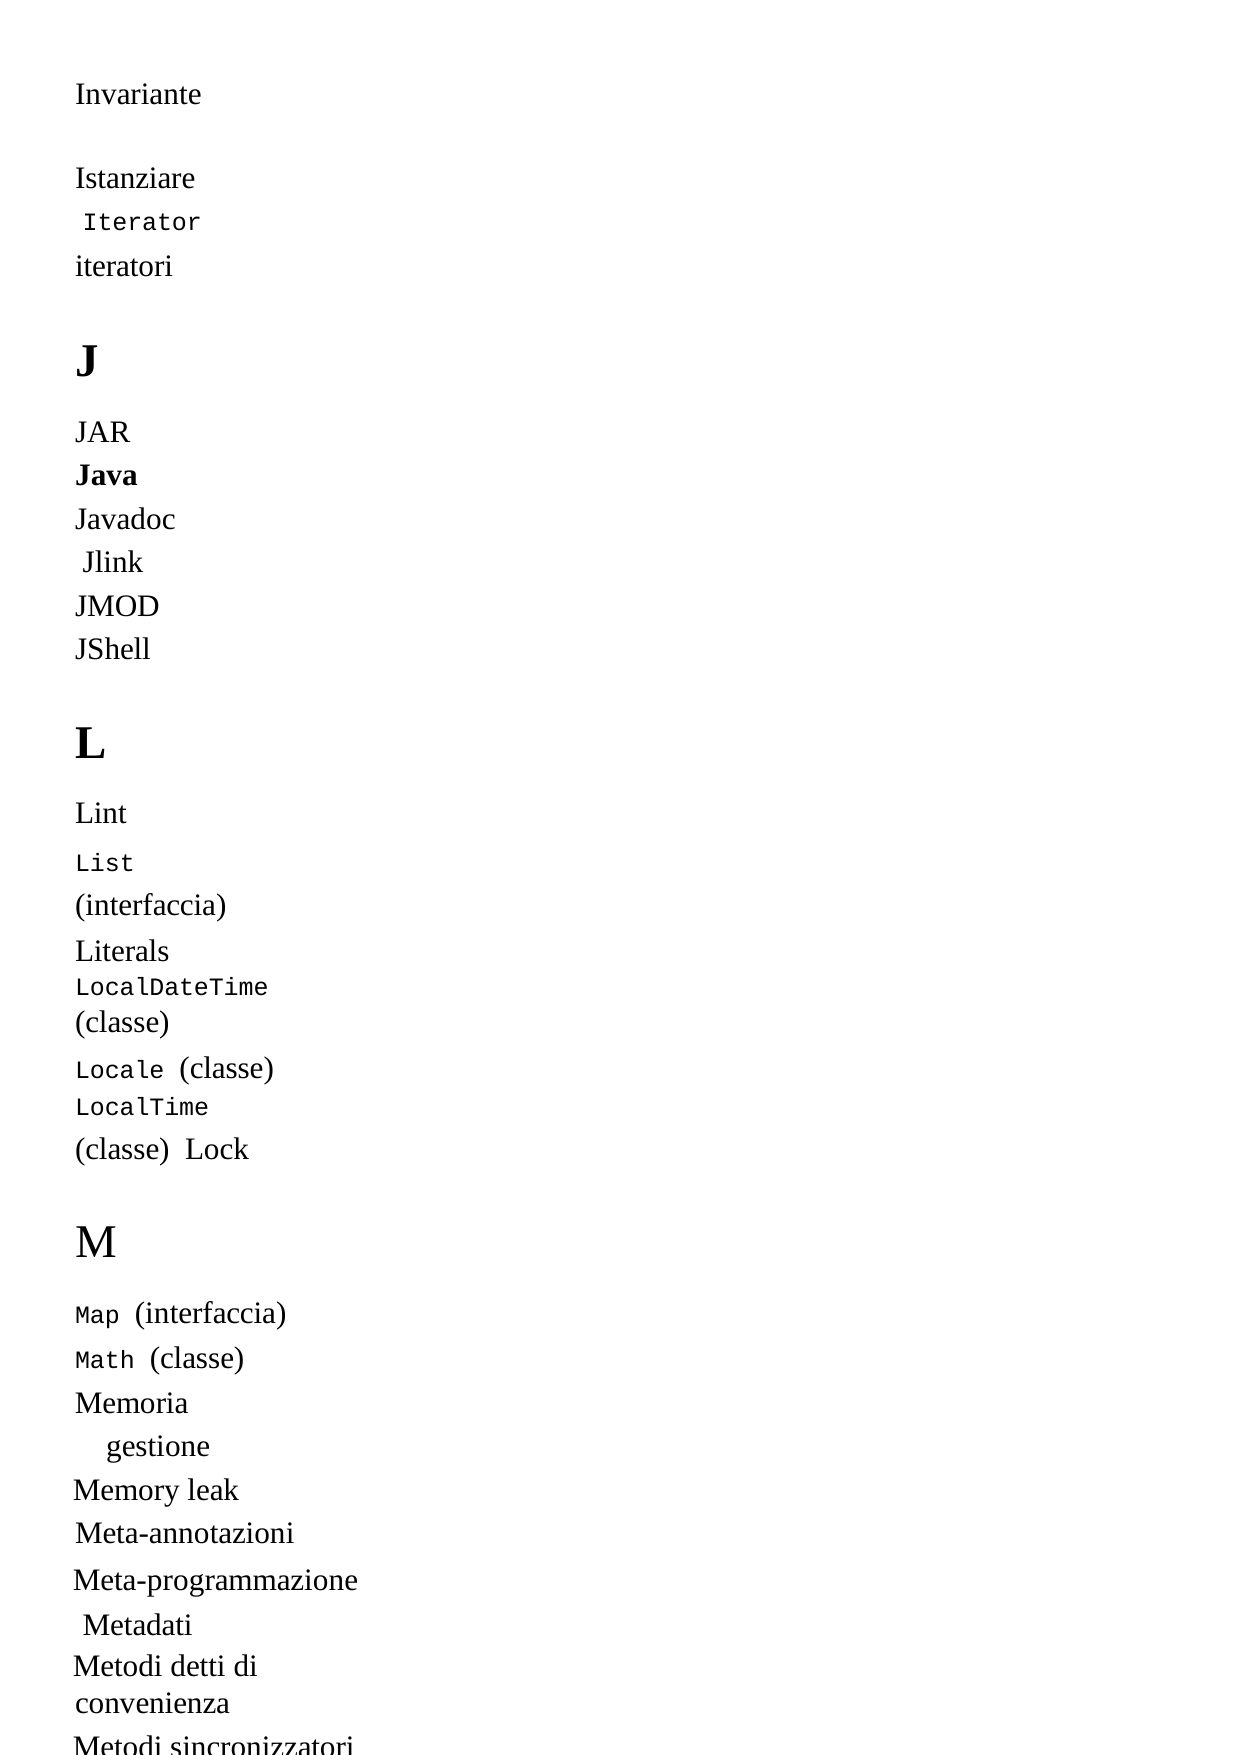

Invariante  Istanziare  Iterator
iteratori

J
JAR
Java  Javadoc  Jlink  JMOD
JShell

L
Lint
List (interfaccia)  Literals
LocalDateTime (classe)
Locale (classe)  LocalTime (classe)  Lock

M
Map (interfaccia)
Math (classe)
Memoria  gestione
Memory leak  Meta-annotazioni
Meta-programmazione  Metadati
Metodi detti di convenienza
Metodi sincronizzatori  Metodo